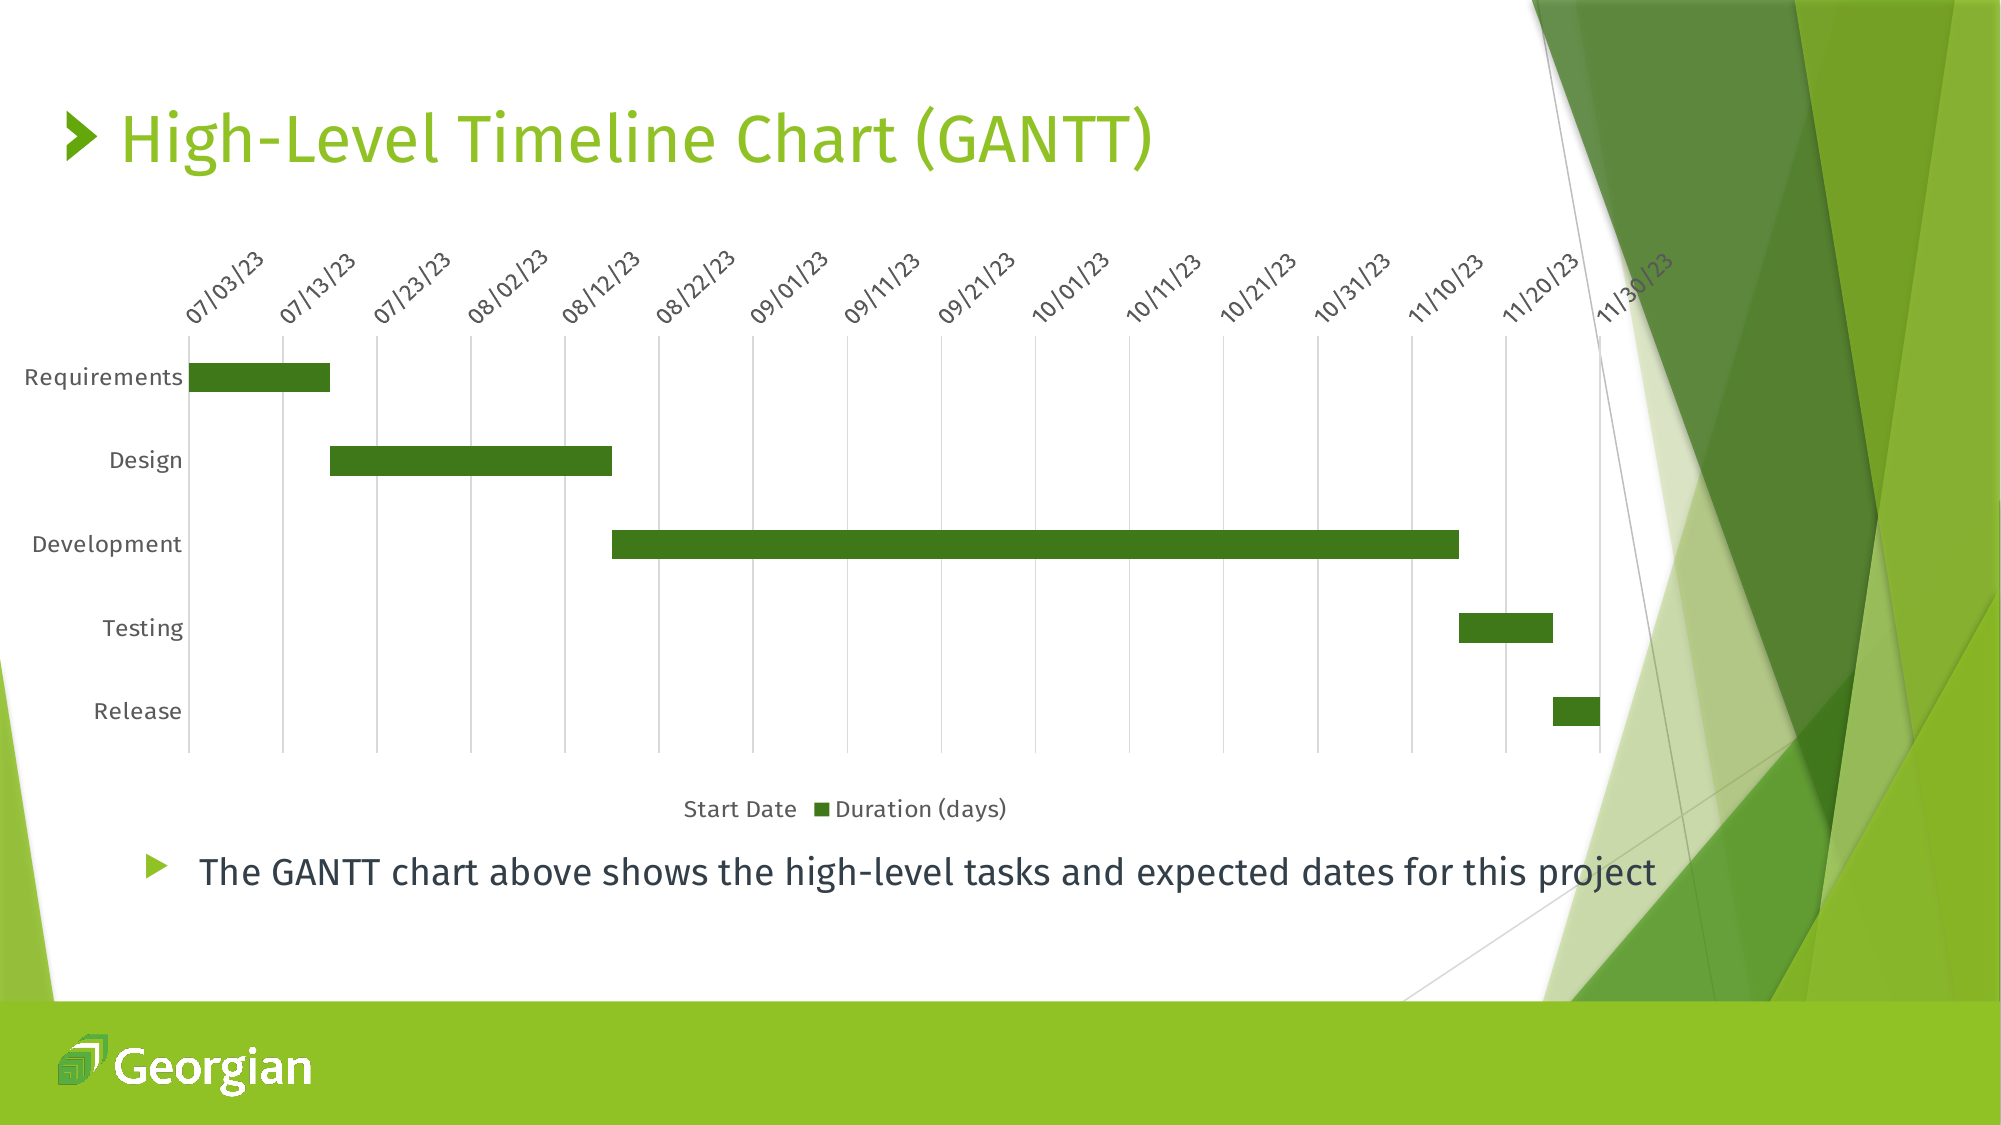

# High-Level Timeline Chart (GANTT)

### Chart

| Category | Start Date | Duration (days) |
|---|---|---|
| Requirements | 45110.0 | 15.0 |
| Design | 45125.0 | 30.0 |
| Development | 45155.0 | 90.0 |
| Testing | 45245.0 | 10.0 |
| Release | 45255.0 | 15.0 |
The GANTT chart above shows the high-level tasks and expected dates for this project